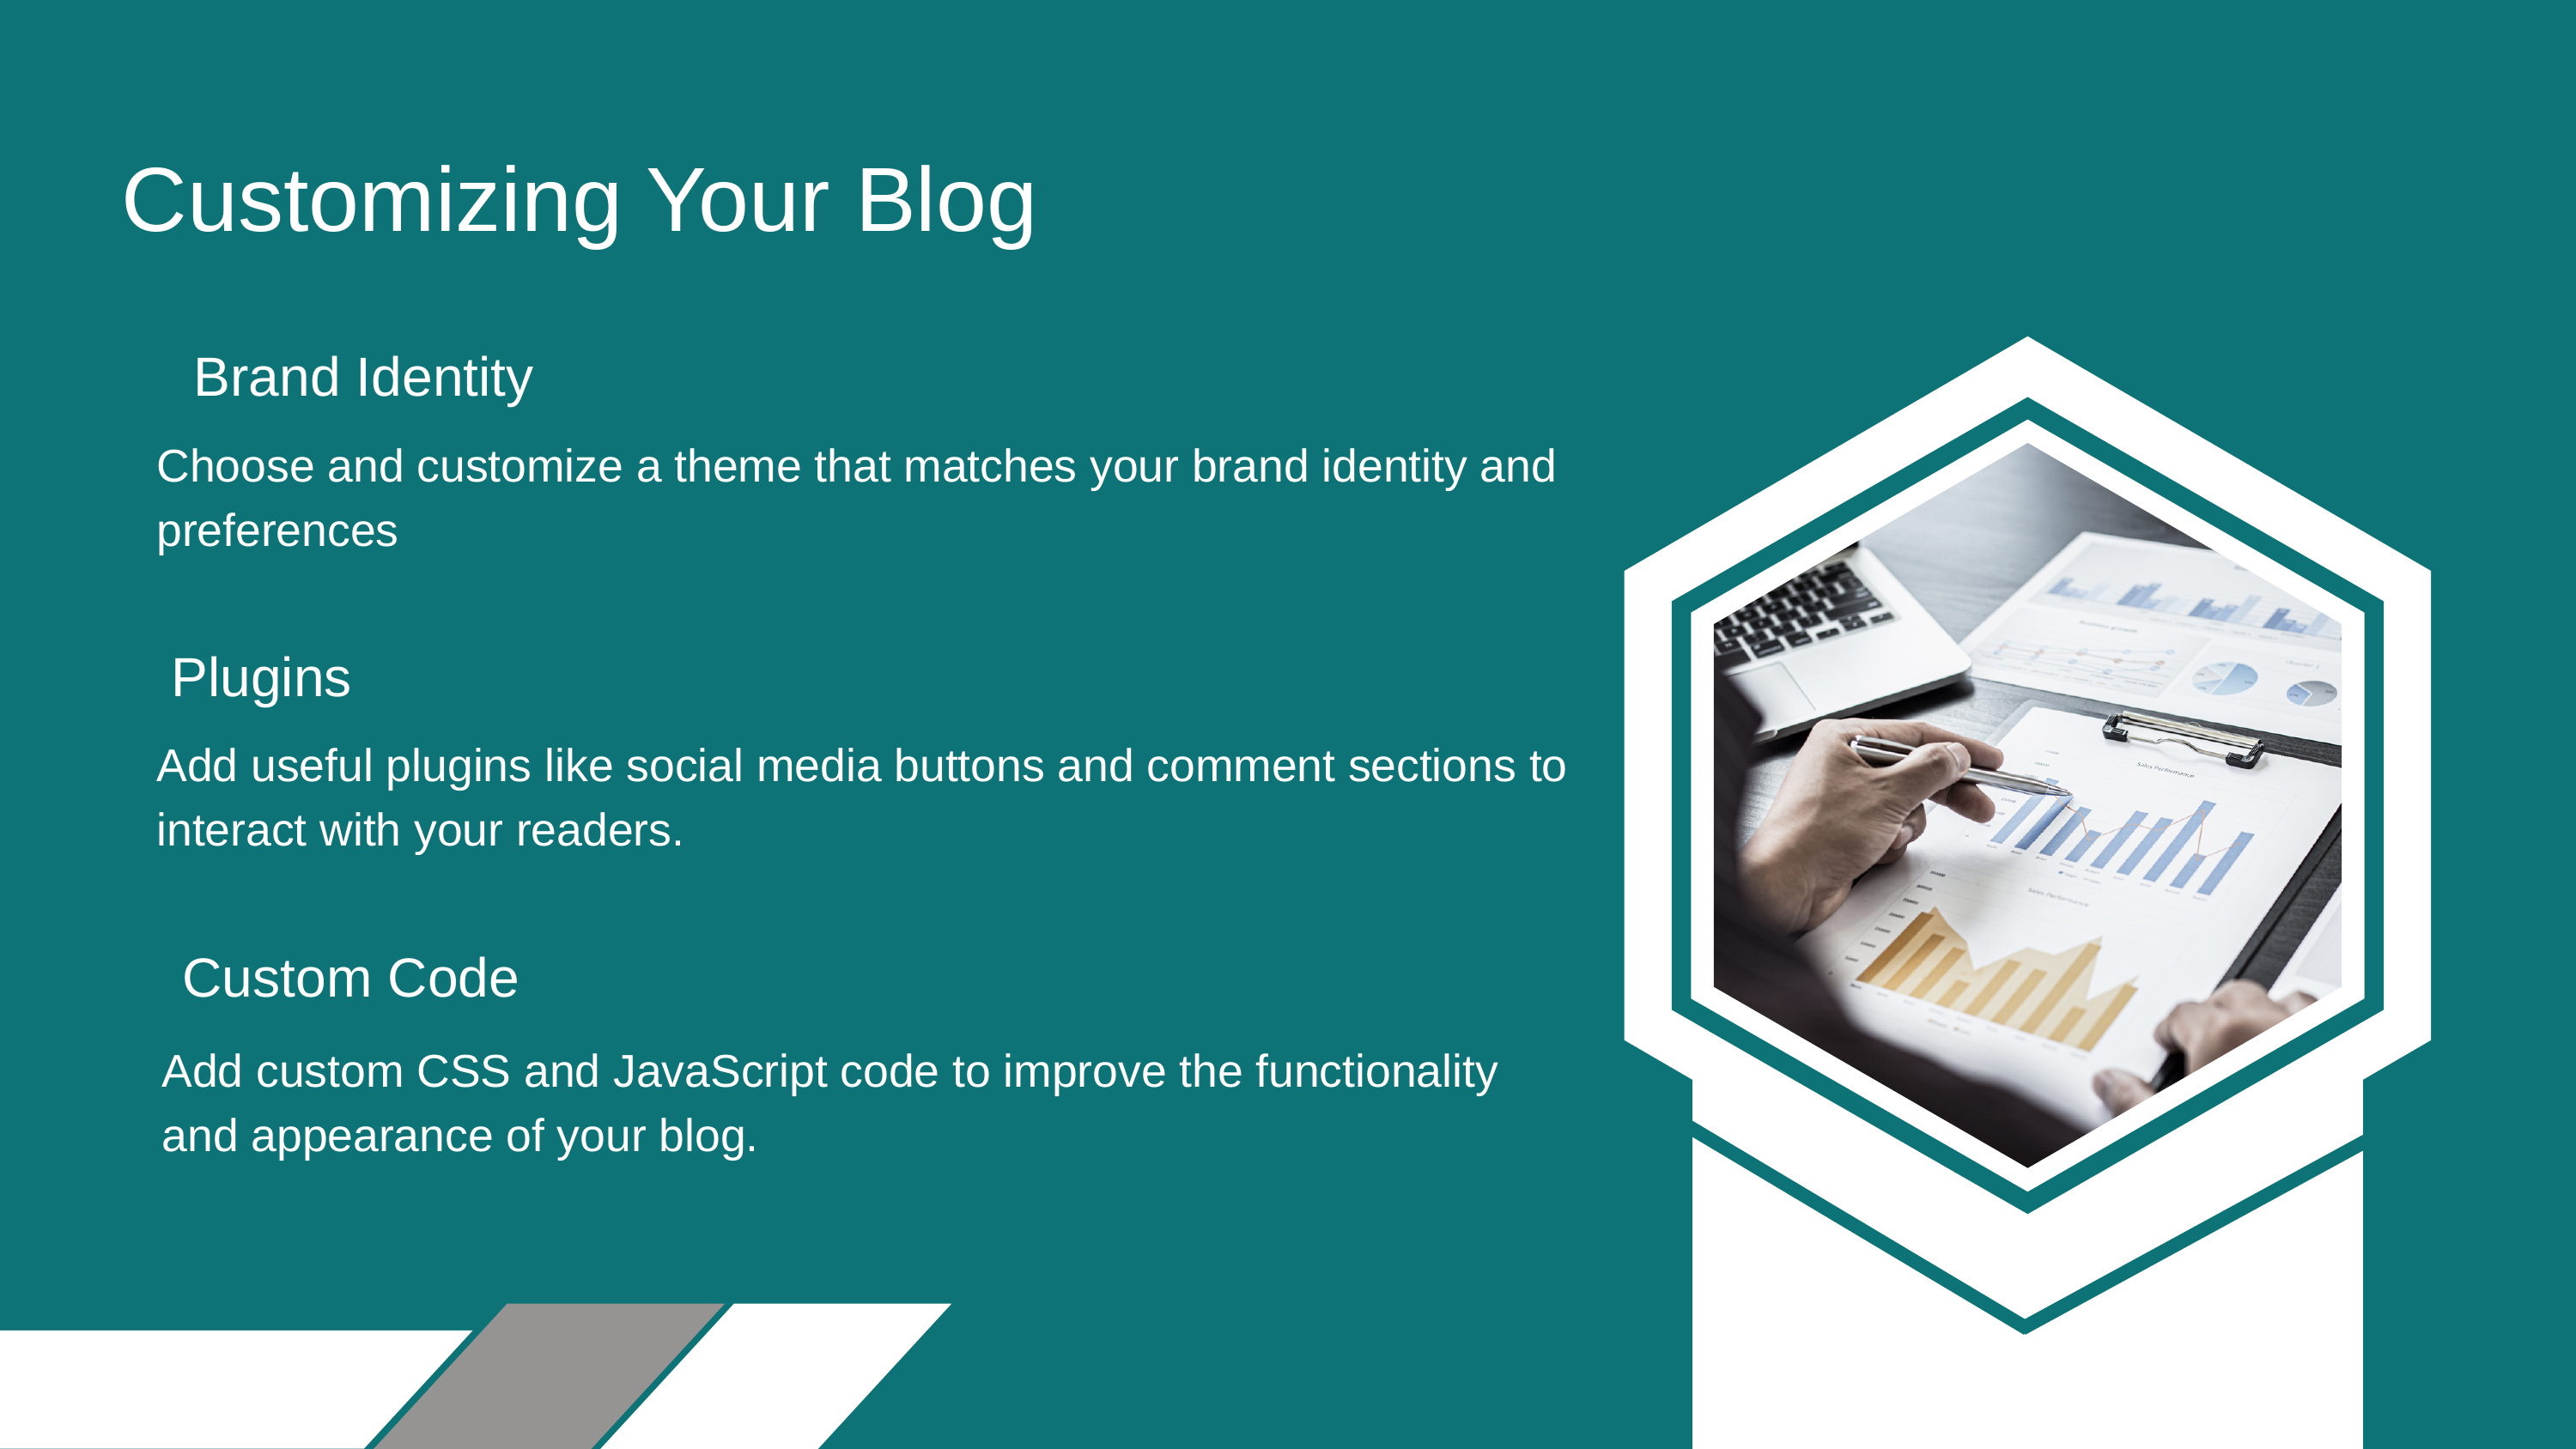

Customizing Your Blog

Brand Identity
Choose and customize a theme that matches your brand identity and preferences
Plugins
Add useful plugins like social media buttons and comment sections to interact with your readers.

Custom Code

Add custom CSS and JavaScript code to improve the functionality and appearance of your blog.